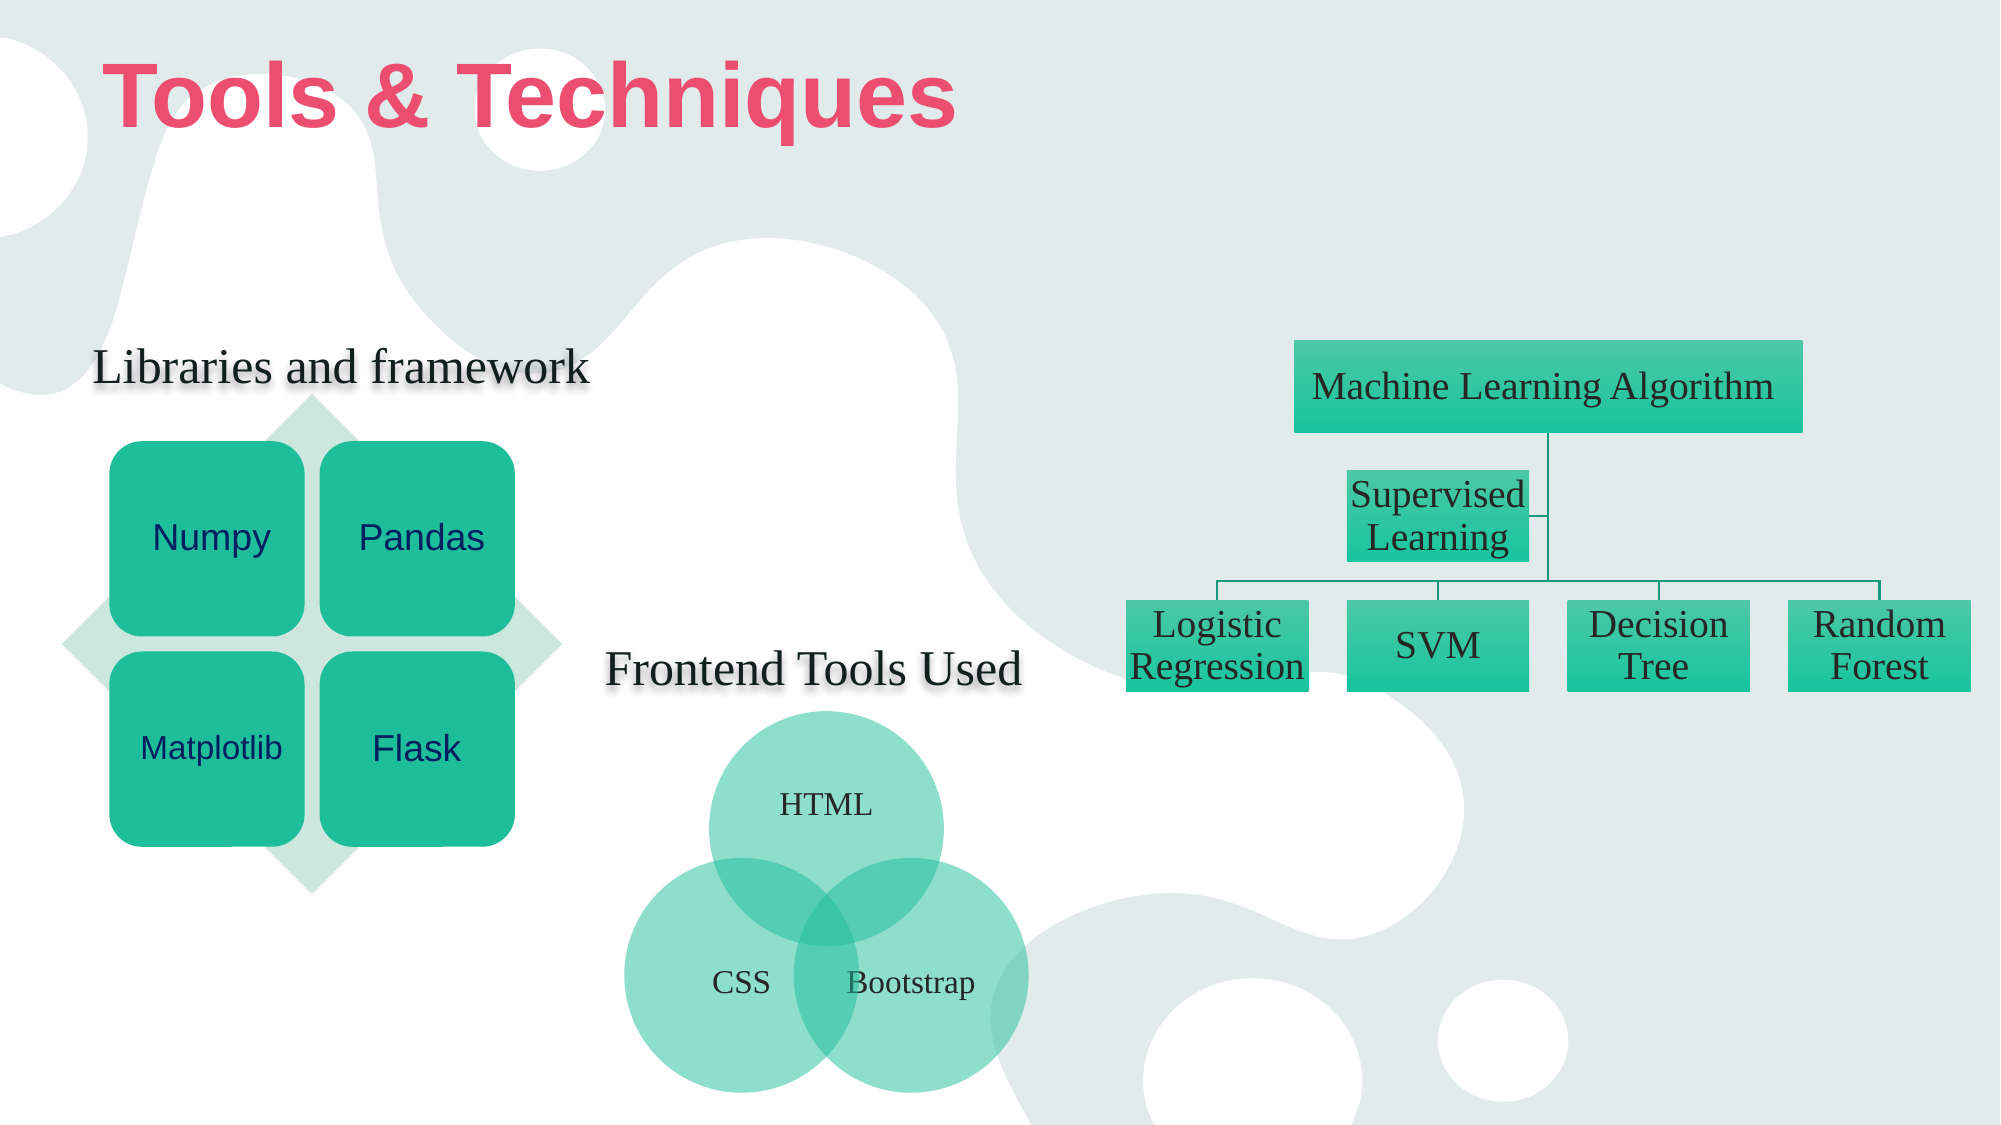

Tools & Techniques
Machine Learning Algorithm
Logistic Regression
SVM
Decision Tree
Random Forest
Supervised Learning
Libraries and framework
Numpy
Pandas
Matplotlib
Flask
Frontend Tools Used
HTML
Bootstrap
CSS